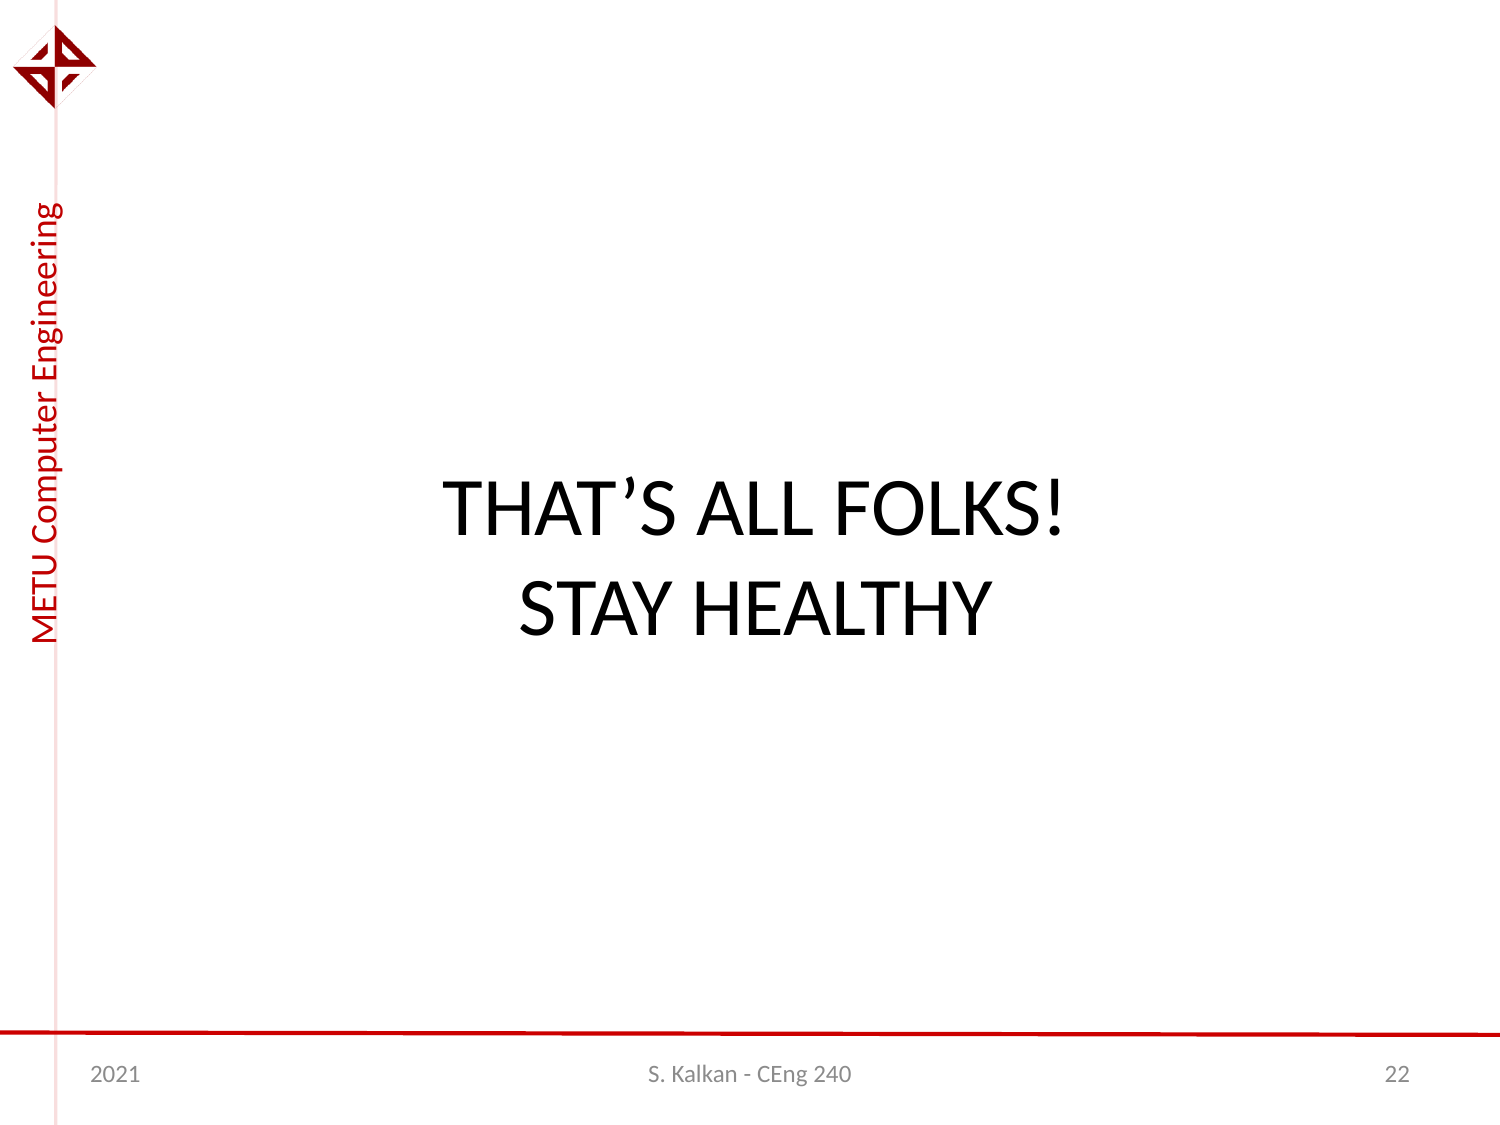

# that’s all folks! Stay healthy
2021
S. Kalkan - CEng 240
22